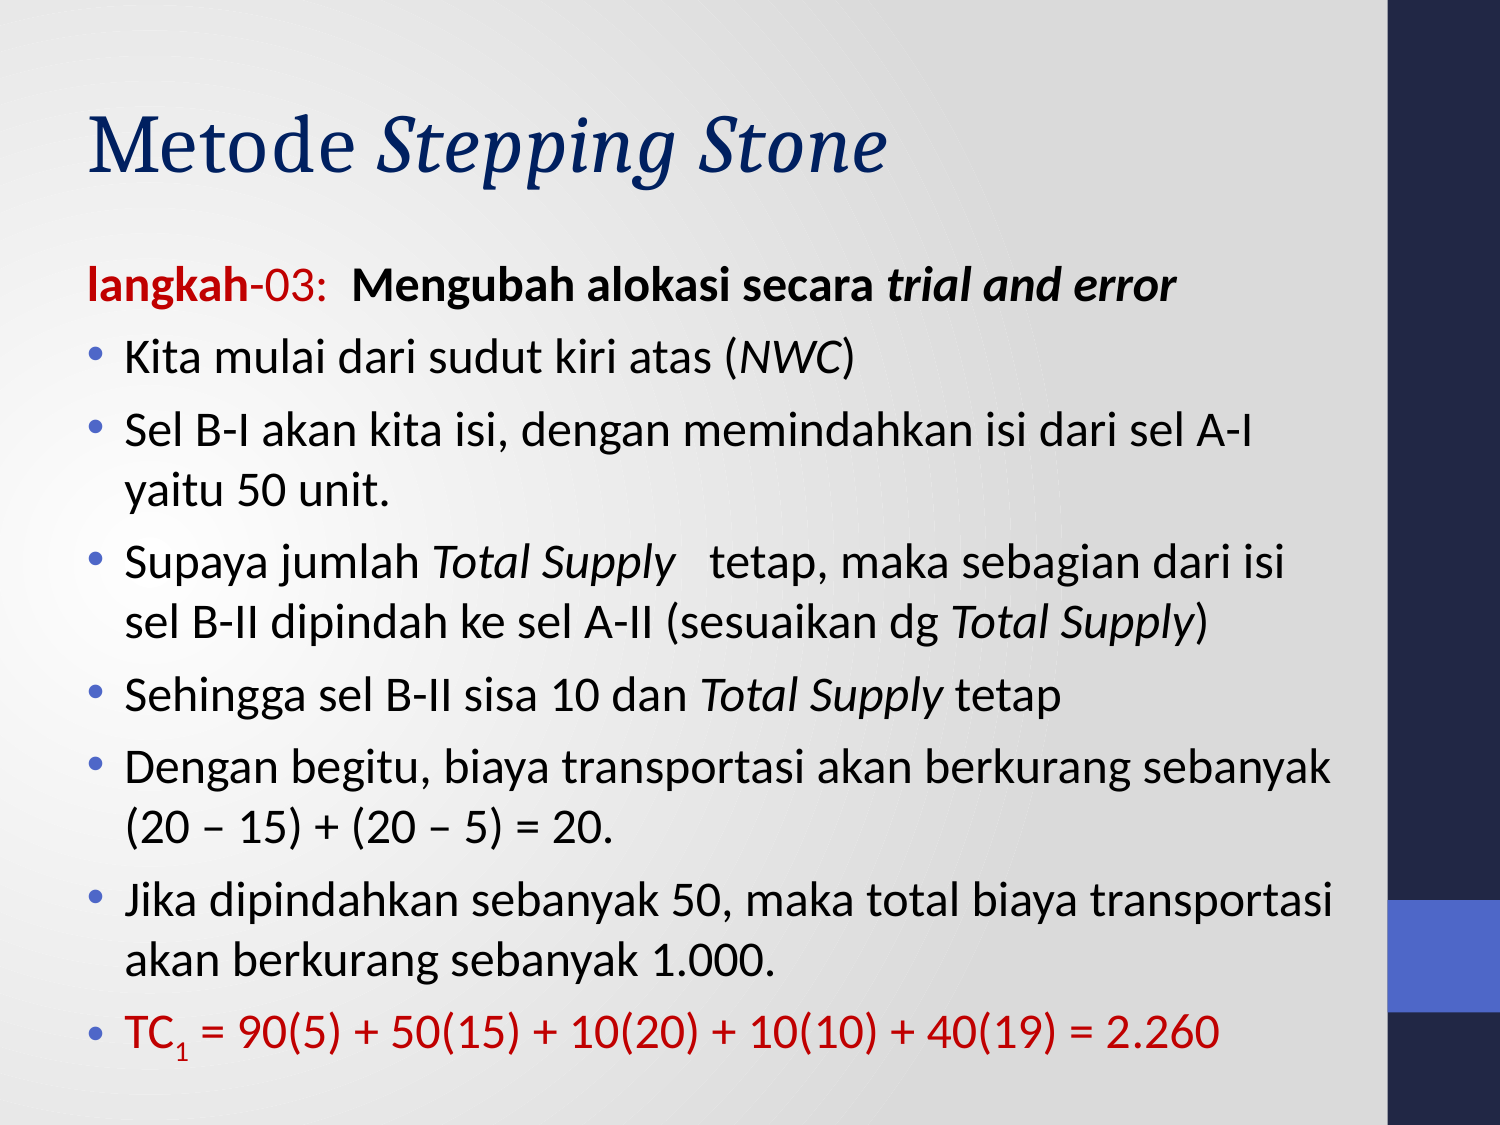

# Metode Stepping Stone
langkah-03:  Mengubah alokasi secara trial and error
Kita mulai dari sudut kiri atas (NWC)
Sel B-I akan kita isi, dengan memindahkan isi dari sel A-I yaitu 50 unit.
Supaya jumlah Total Supply   tetap, maka sebagian dari isi sel B-II dipindah ke sel A-II (sesuaikan dg Total Supply)
Sehingga sel B-II sisa 10 dan Total Supply tetap
Dengan begitu, biaya transportasi akan berkurang sebanyak  (20 – 15) + (20 – 5) = 20.
Jika dipindahkan sebanyak 50, maka total biaya transportasi akan berkurang sebanyak 1.000.
TC1 = 90(5) + 50(15) + 10(20) + 10(10) + 40(19) = 2.260